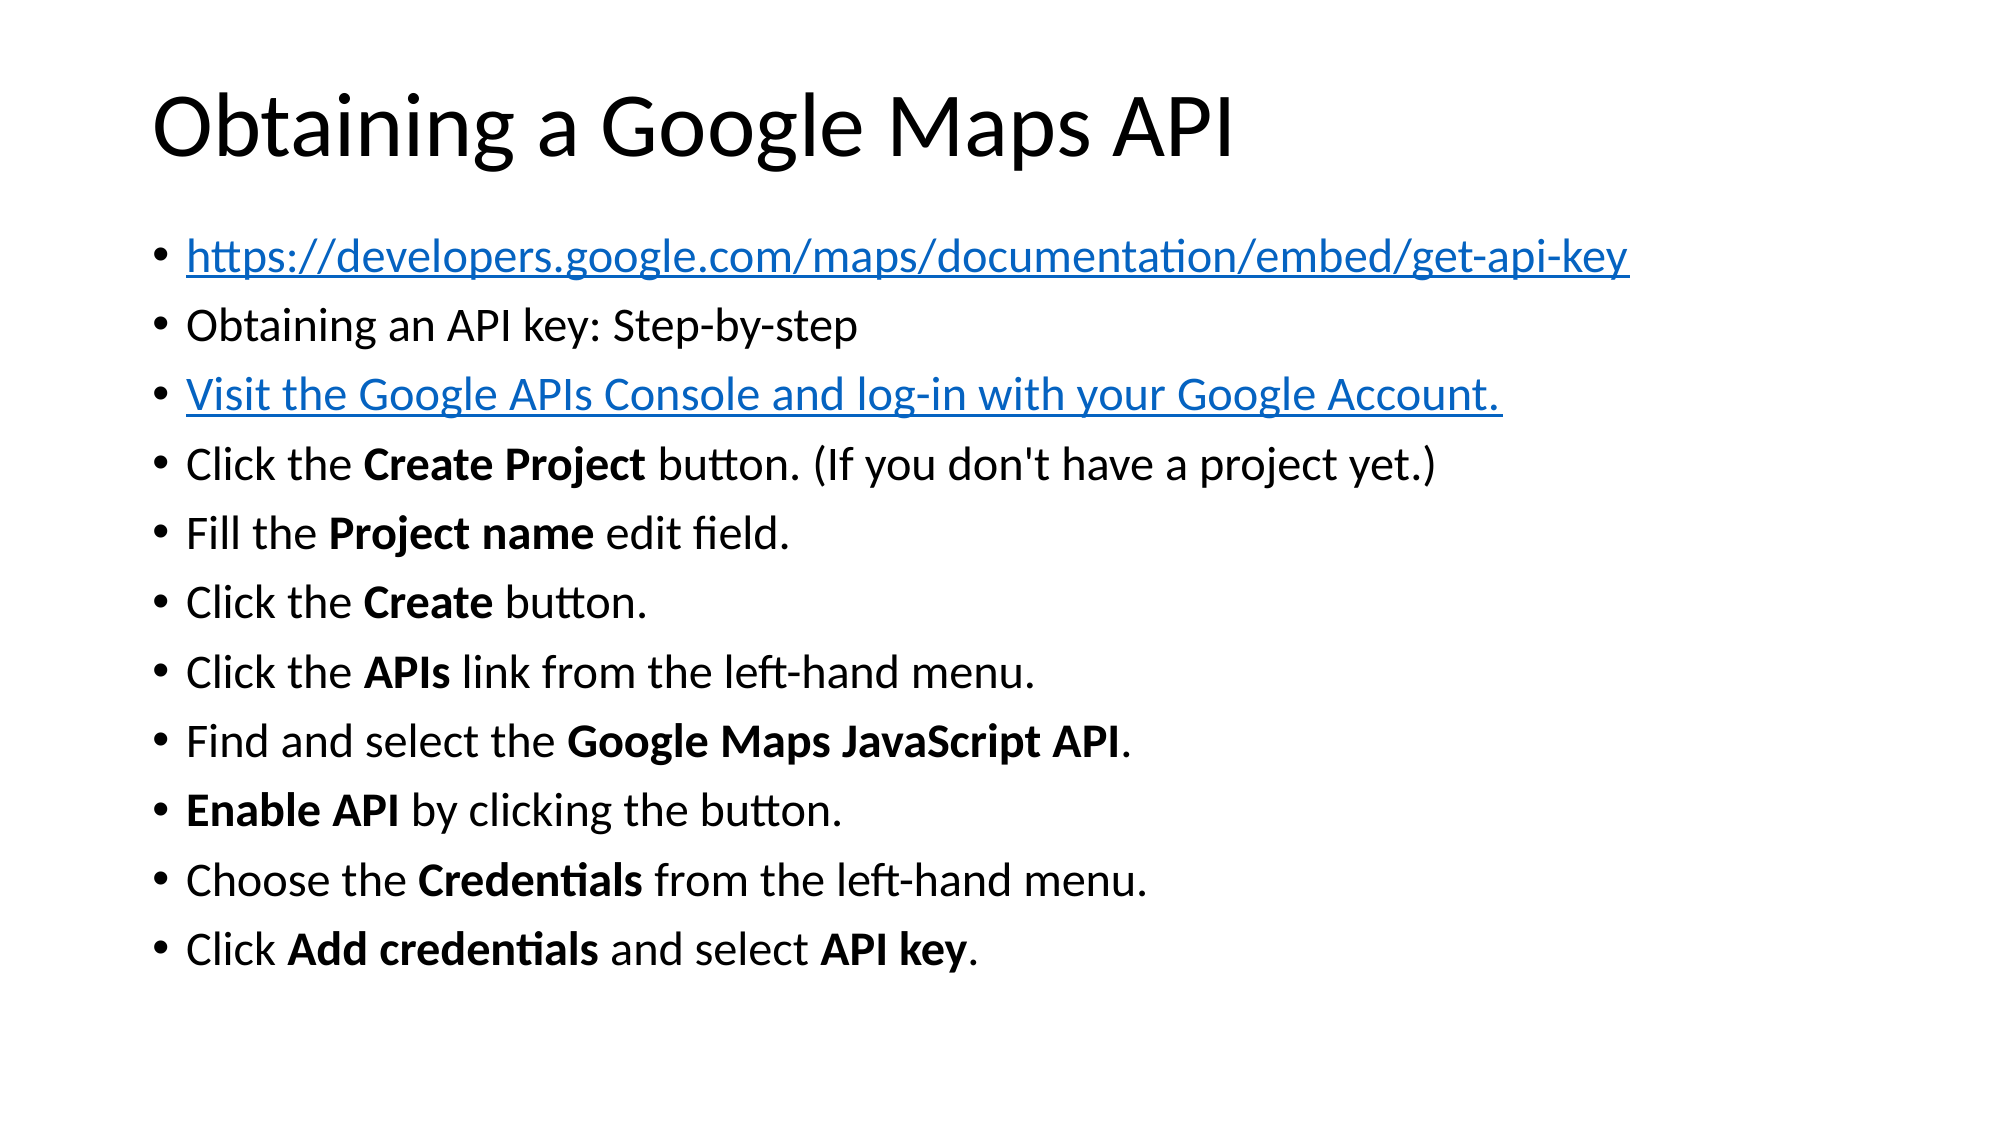

# Obtaining a Google Maps API
https://developers.google.com/maps/documentation/embed/get-api-key
Obtaining an API key: Step-by-step
Visit the Google APIs Console and log-in with your Google Account.
Click the Create Project button. (If you don't have a project yet.)
Fill the Project name edit field.
Click the Create button.
Click the APIs link from the left-hand menu.
Find and select the Google Maps JavaScript API.
Enable API by clicking the button.
Choose the Credentials from the left-hand menu.
Click Add credentials and select API key.